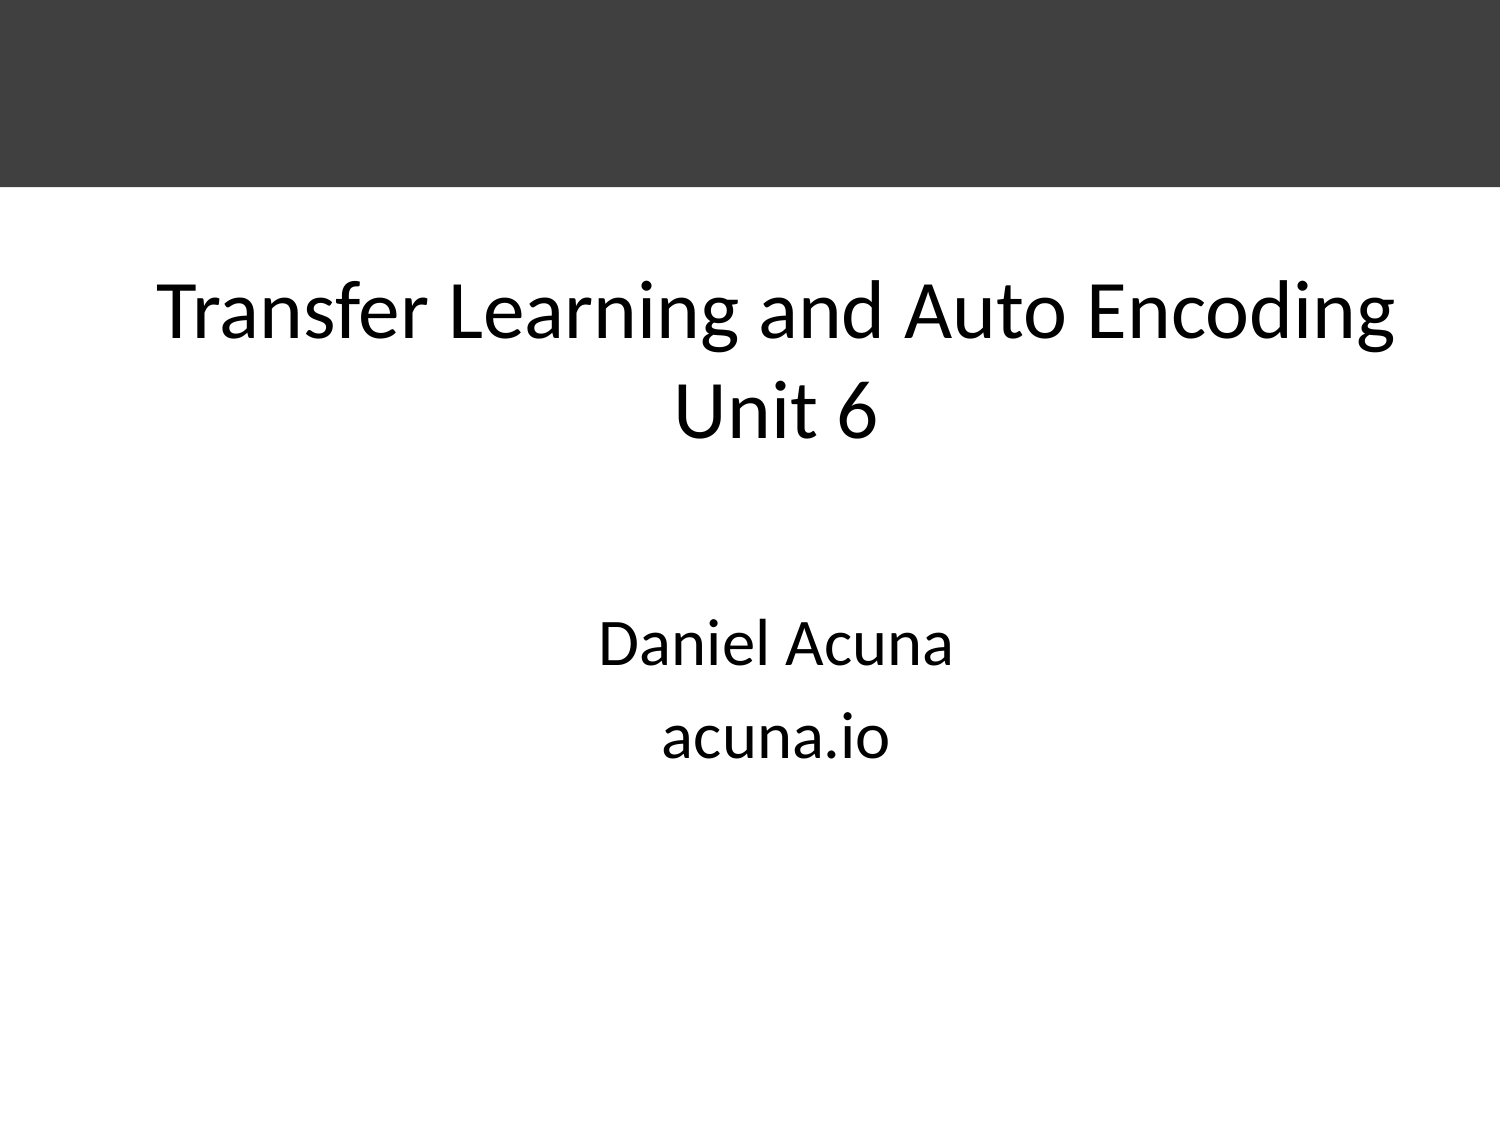

# Transfer Learning and Auto Encoding Unit 6
Daniel Acuna
acuna.io